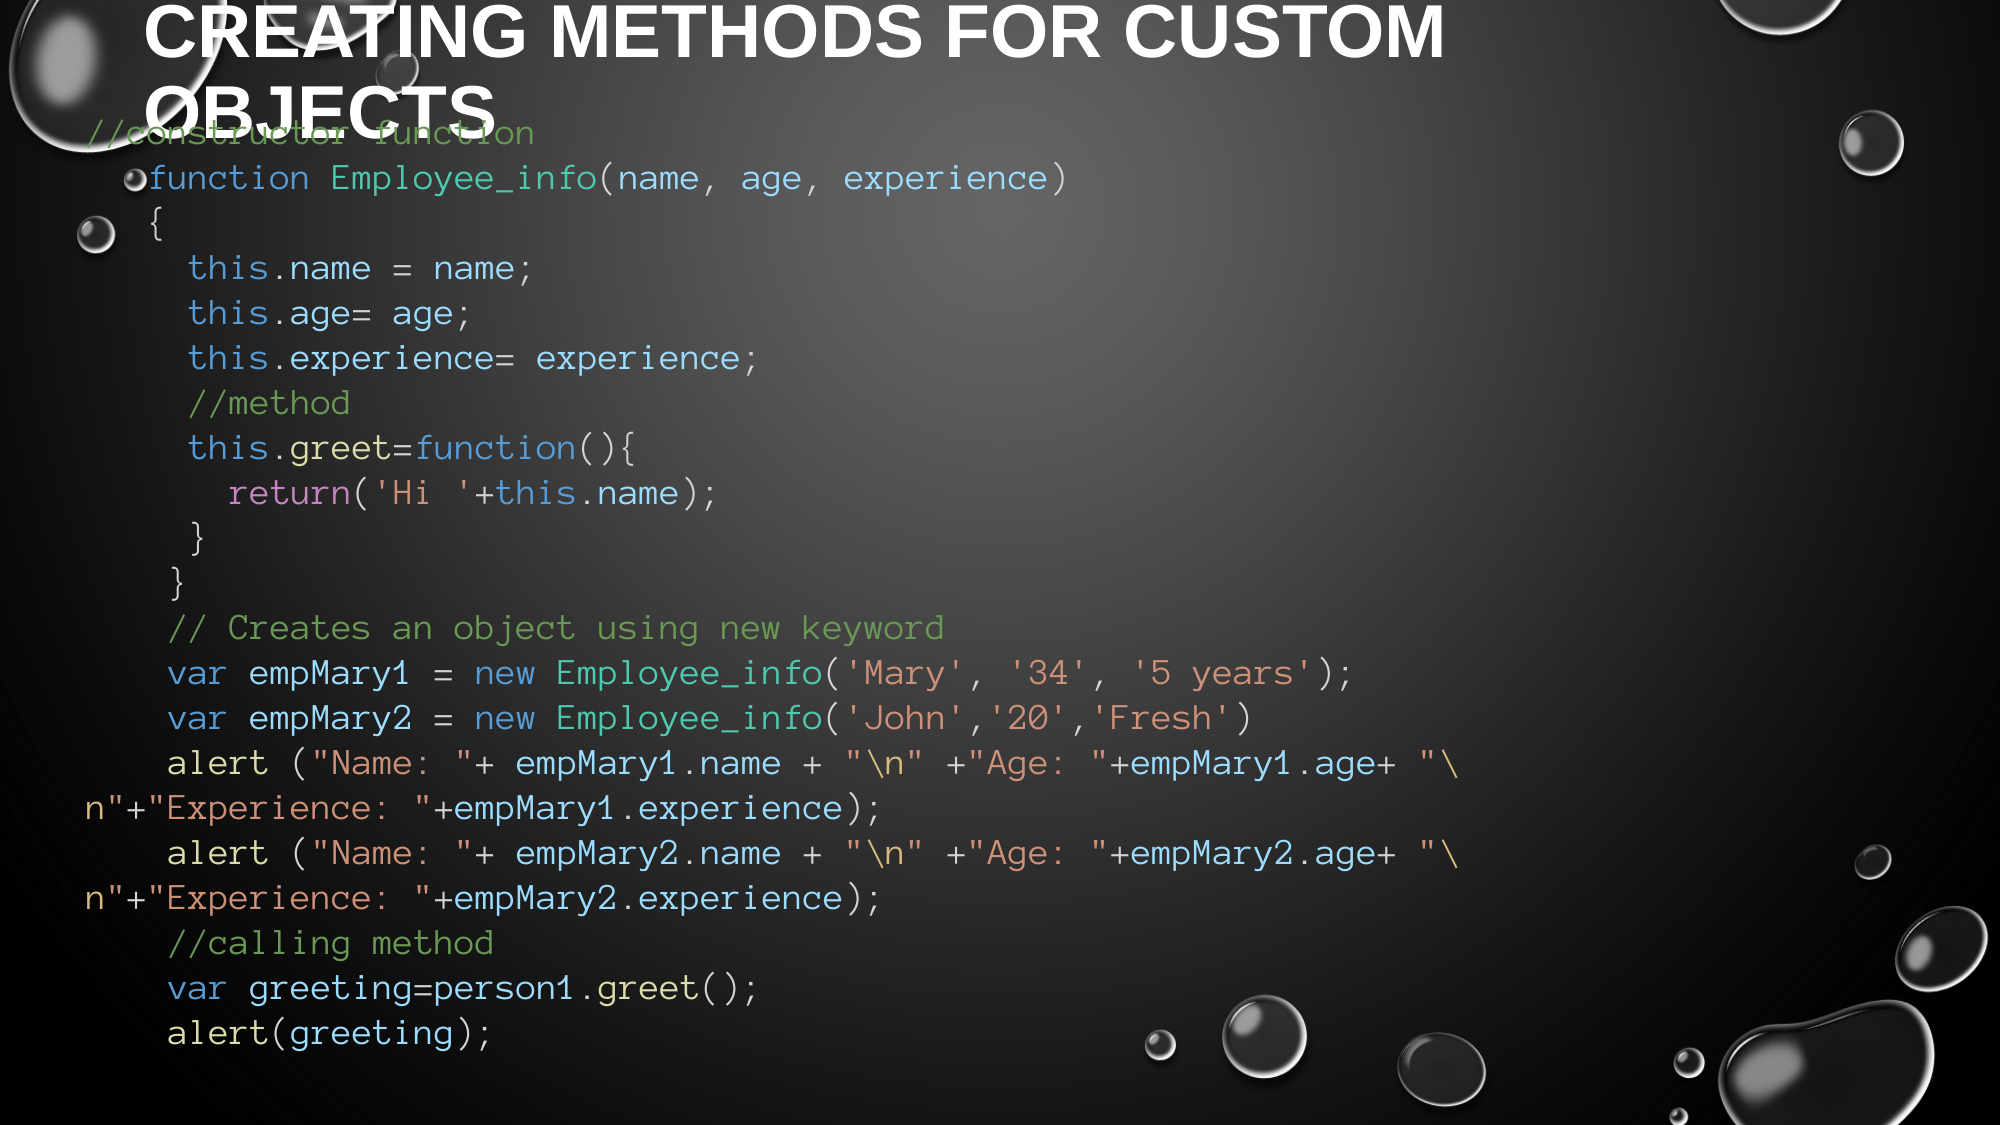

# Creating Methods for Custom Objects
//constructor function
   function Employee_info(name, age, experience)
   {
     this.name = name;
     this.age= age;
     this.experience= experience;
     //method
     this.greet=function(){
       return('Hi '+this.name);
     }
    }
    // Creates an object using new keyword
    var empMary1 = new Employee_info('Mary', '34', '5 years');
    var empMary2 = new Employee_info('John','20','Fresh')
    alert ("Name: "+ empMary1.name + "\n" +"Age: "+empMary1.age+ "\n"+"Experience: "+empMary1.experience);
    alert ("Name: "+ empMary2.name + "\n" +"Age: "+empMary2.age+ "\n"+"Experience: "+empMary2.experience);
    //calling method
    var greeting=person1.greet();
    alert(greeting);